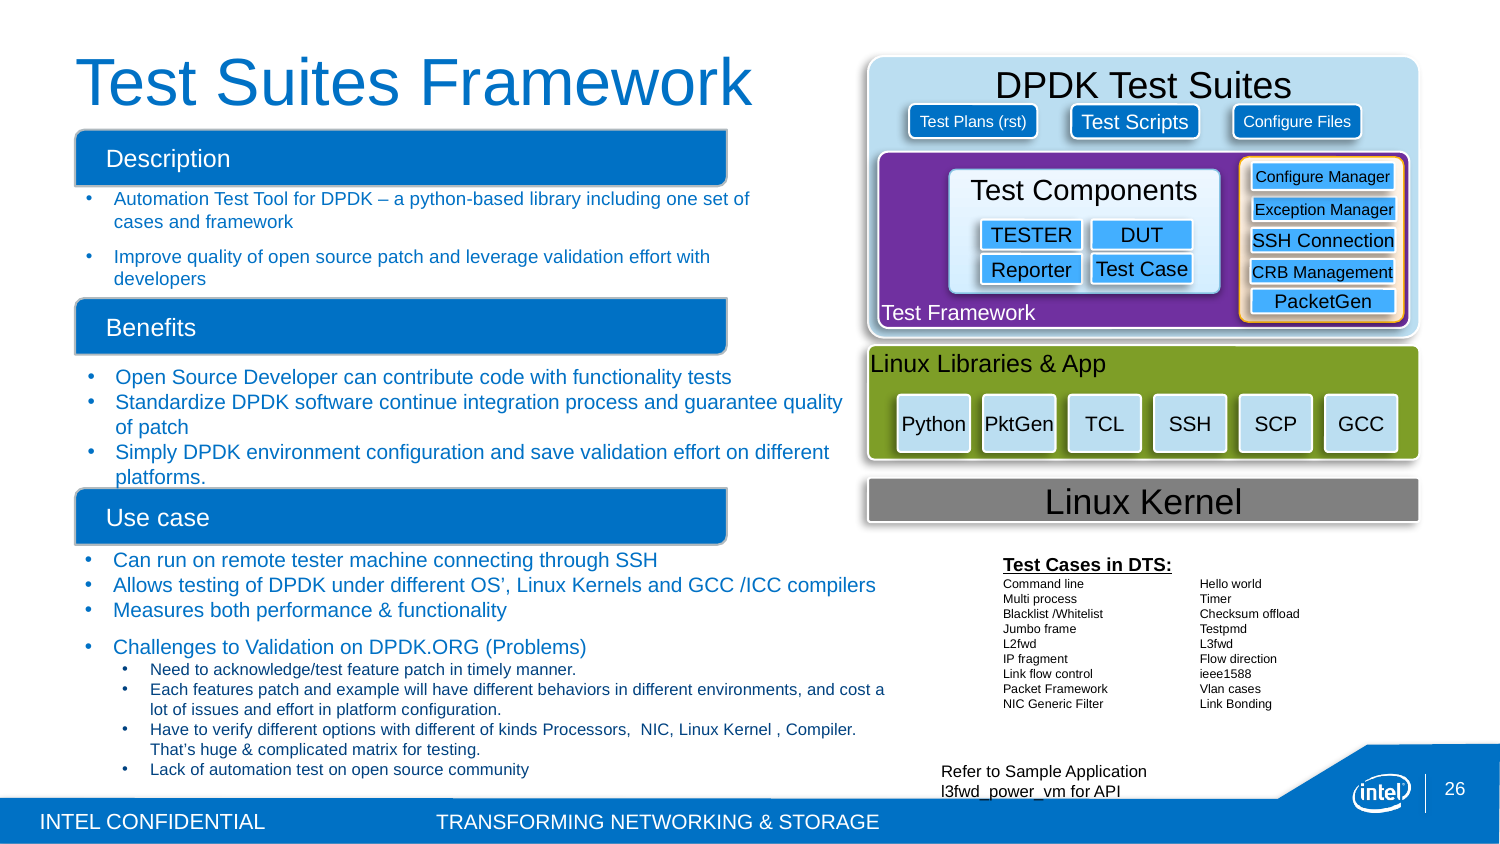

# Test Suites Framework
DPDK Test Suites

Test Plans (rst)
Test Scripts
Configure Files
Test Framework

Configure Manager
Test Components
Exception Manager
TESTER
DUT
SSH Connection
Test Case
Reporter
CRB Management
PacketGen
Linux Libraries & App

Python
PktGen
TCL
SSH
SCP
GCC
Linux Kernel
Description
Automation Test Tool for DPDK – a python-based library including one set of cases and framework
Improve quality of open source patch and leverage validation effort with developers
Benefits

Open Source Developer can contribute code with functionality tests
Standardize DPDK software continue integration process and guarantee quality of patch
Simply DPDK environment configuration and save validation effort on different platforms.
Use case
Test Cases in DTS:
Command line	Hello world
Multi process	Timer
Blacklist /Whitelist	Checksum offload
Jumbo frame	Testpmd
L2fwd	L3fwd
IP fragment	Flow direction
Link flow control	ieee1588
Packet Framework	Vlan cases
NIC Generic Filter	Link Bonding
Can run on remote tester machine connecting through SSH
Allows testing of DPDK under different OS’, Linux Kernels and GCC /ICC compilers
Measures both performance & functionality
Challenges to Validation on DPDK.ORG (Problems)
Need to acknowledge/test feature patch in timely manner.
Each features patch and example will have different behaviors in different environments, and cost a lot of issues and effort in platform configuration.
Have to verify different options with different of kinds Processors,  NIC, Linux Kernel , Compiler. That’s huge & complicated matrix for testing.
Lack of automation test on open source community

Refer to Sample Application l3fwd_power_vm for API

INTEL CONFIDENTIAL